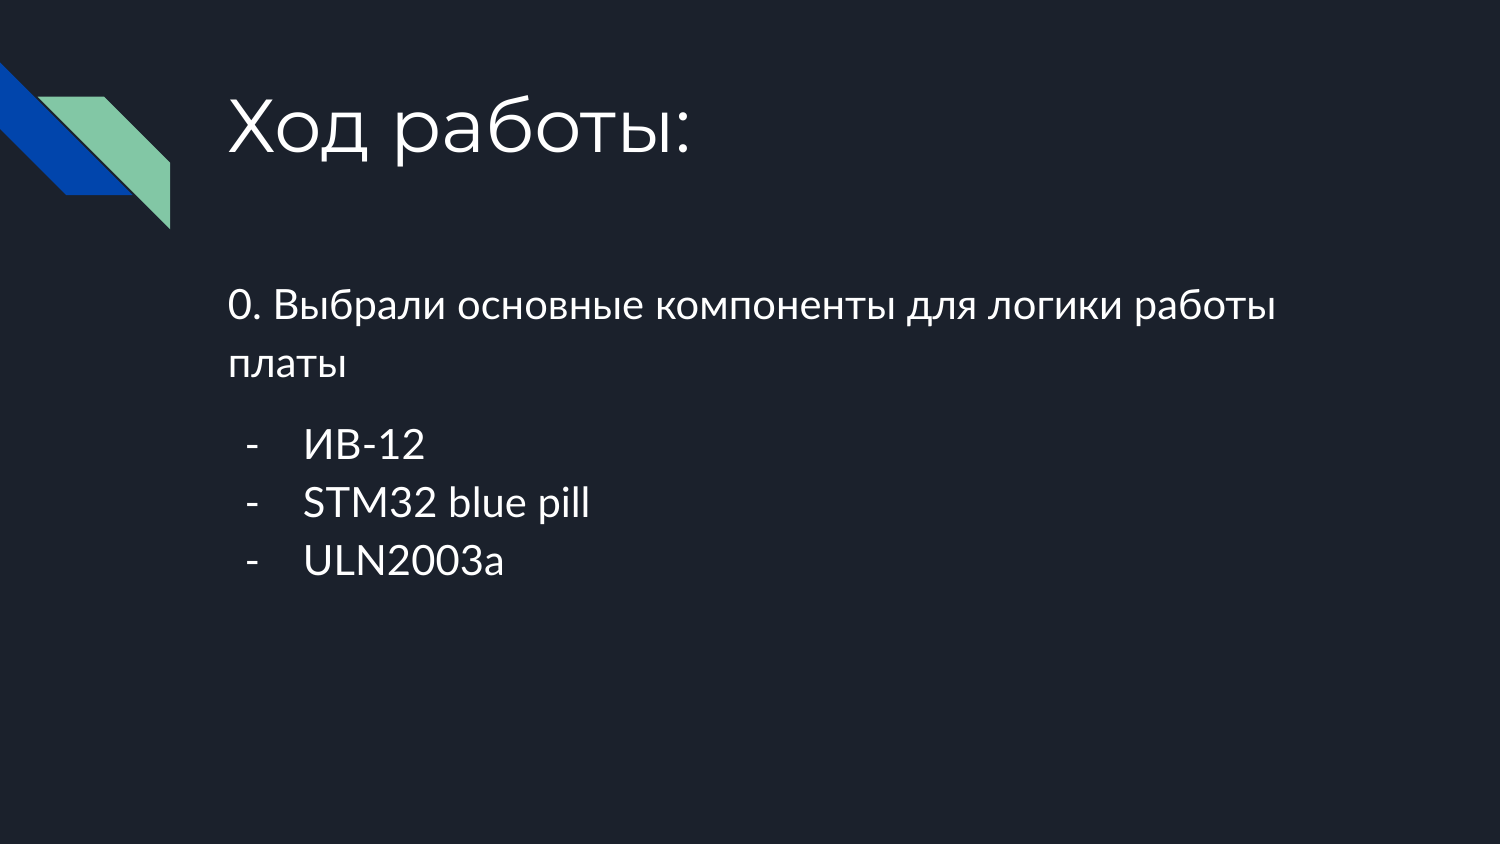

# Ход работы:
0. Выбрали основные компоненты для логики работы платы
ИВ-12
STM32 blue pill
ULN2003a